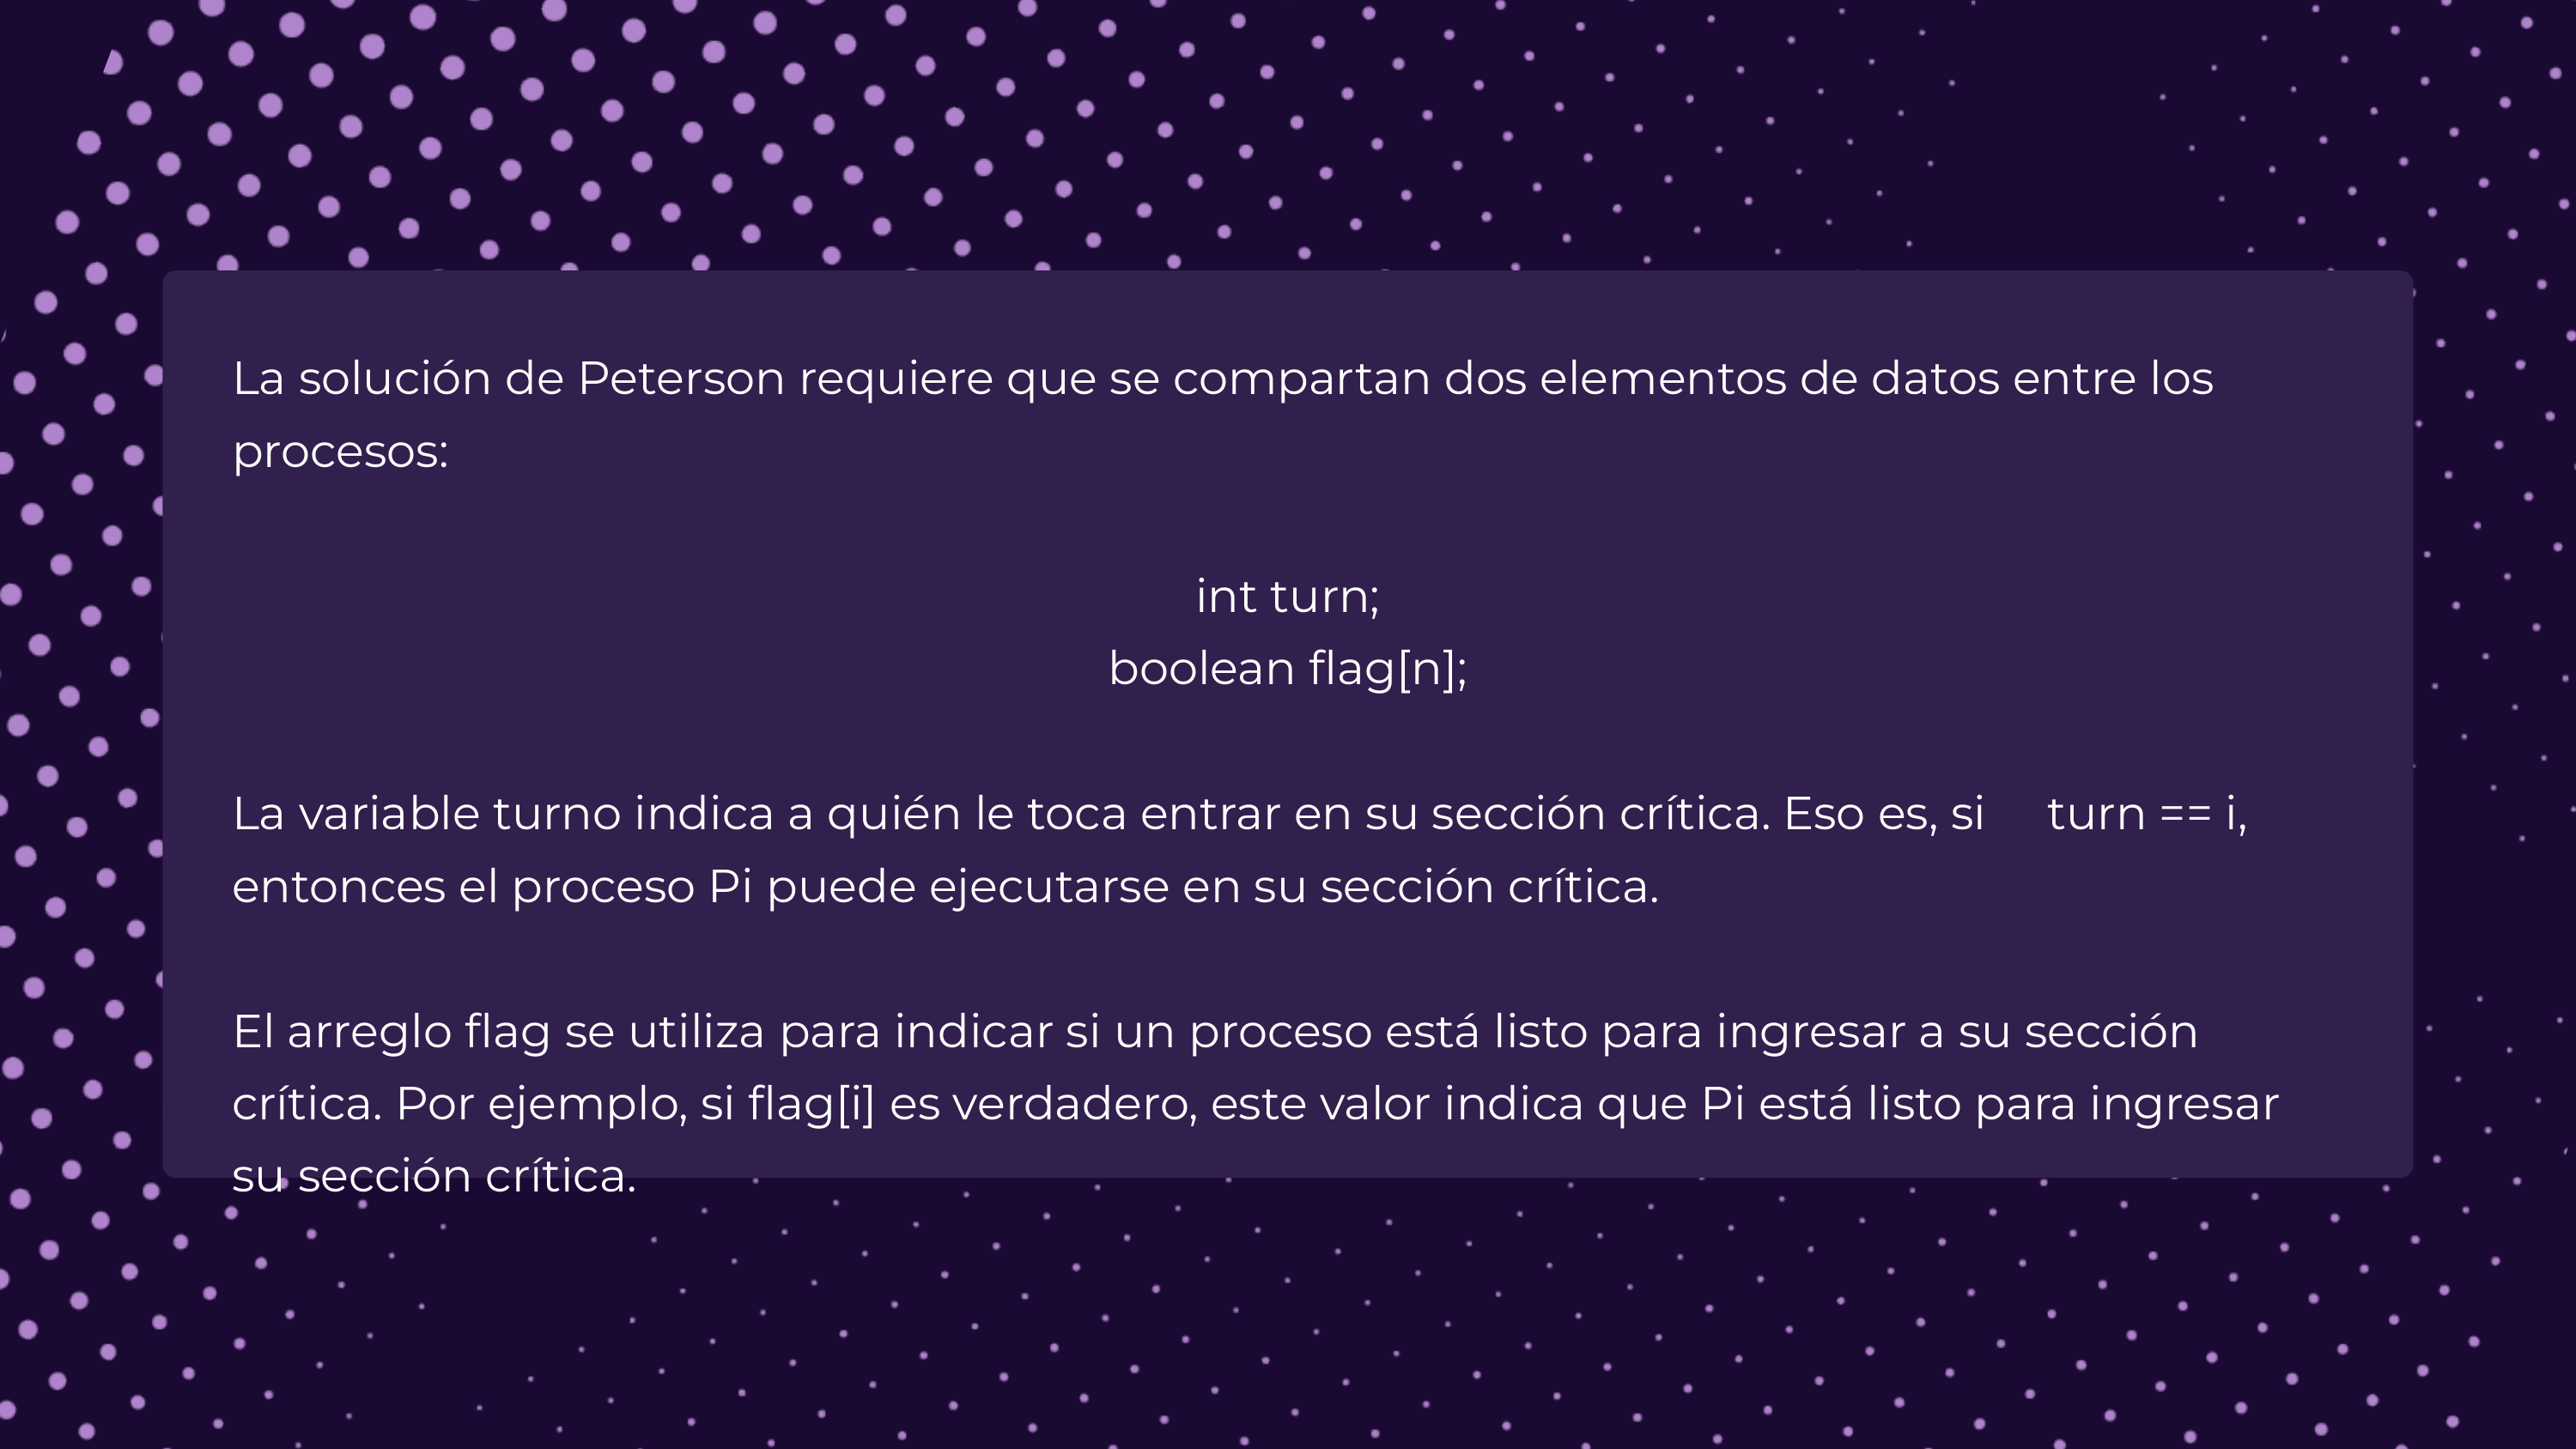

La solución de Peterson requiere que se compartan dos elementos de datos entre los procesos:

int turn;
boolean flag[n];

La variable turno indica a quién le toca entrar en su sección crítica. Eso es, si     turn == i, entonces el proceso Pi puede ejecutarse en su sección crítica.

El arreglo flag se utiliza para indicar si un proceso está listo para ingresar a su sección crítica. Por ejemplo, si flag[i] es verdadero, este valor indica que Pi está listo para ingresar su sección crítica.